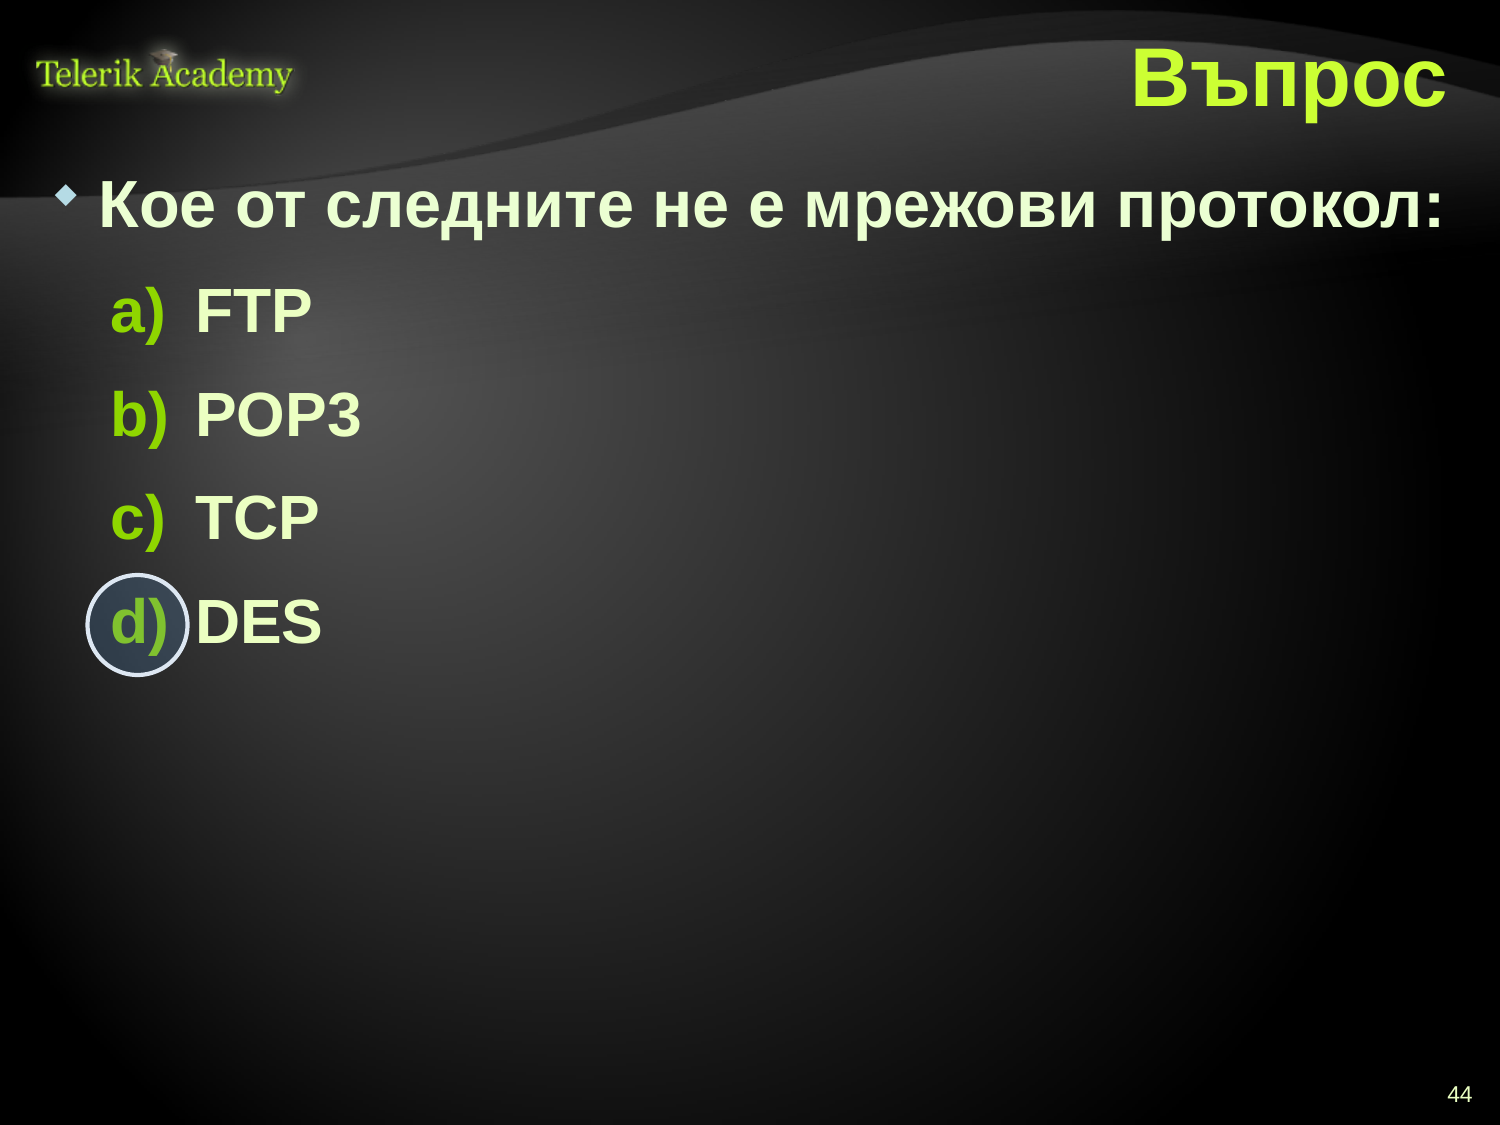

# Въпрос
Кое от следните не е мрежови протокол:
FTP
POP3
TCP
DES

44